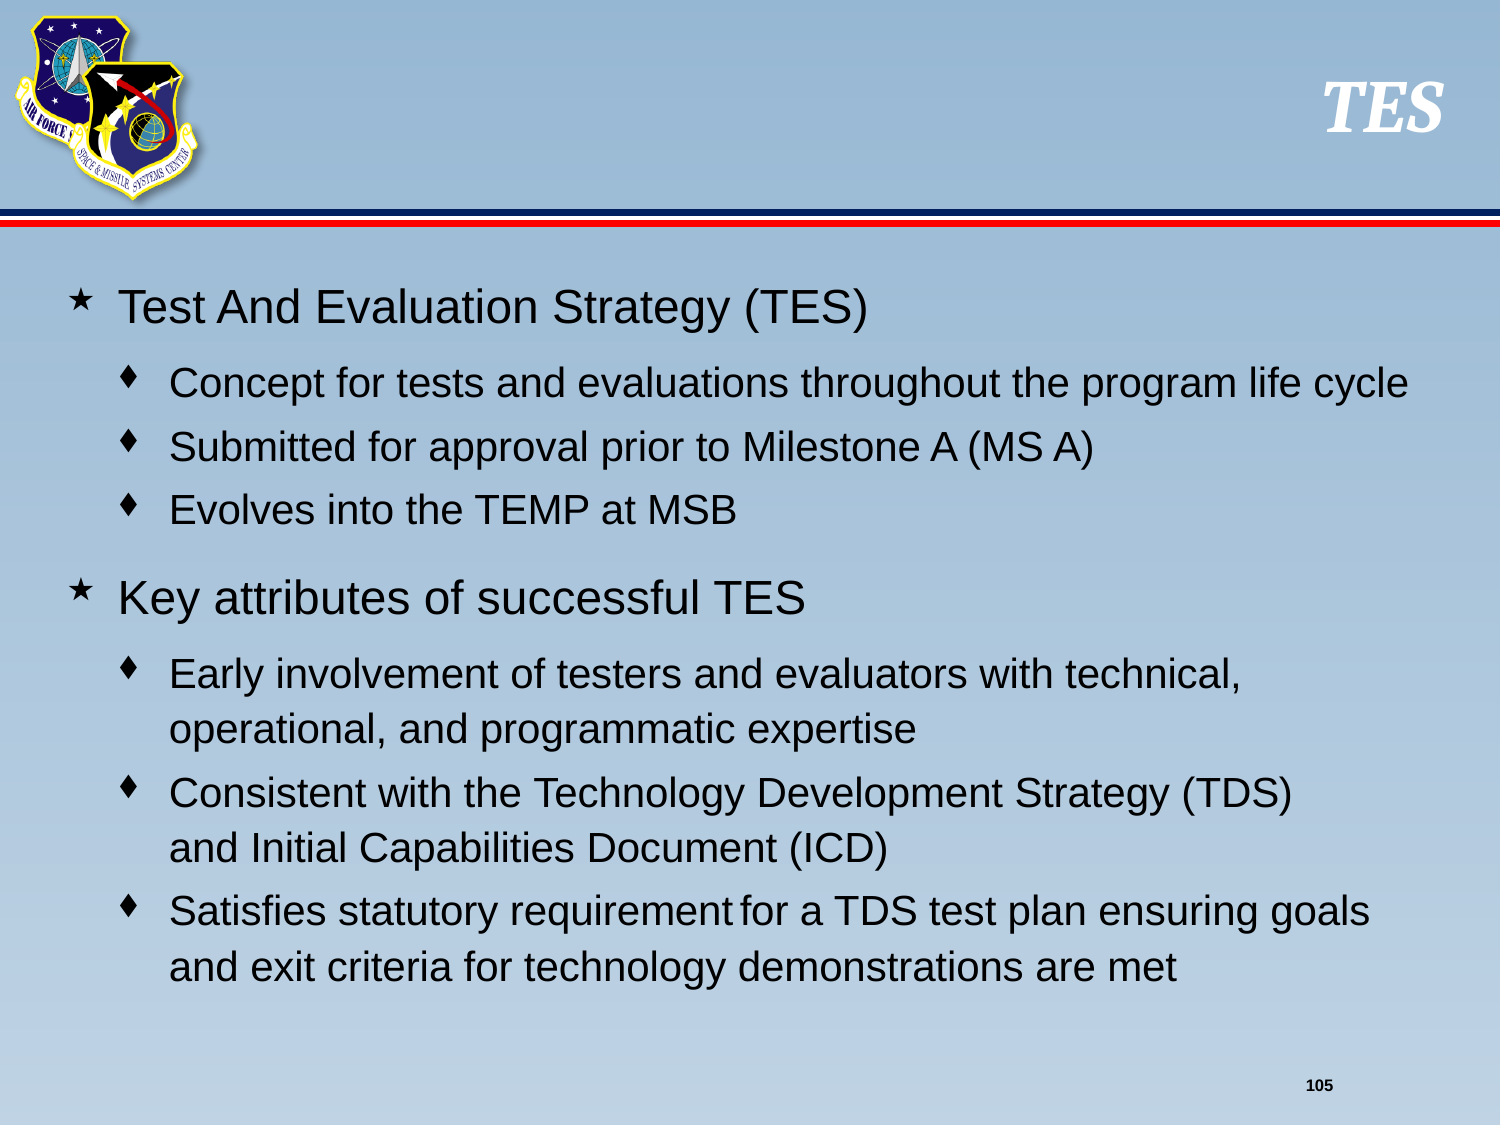

# TES
Test And Evaluation Strategy (TES)
Concept for tests and evaluations throughout the program life cycle
Submitted for approval prior to Milestone A (MS A)
Evolves into the TEMP at MSB
Key attributes of successful TES
Early involvement of testers and evaluators with technical, operational, and programmatic expertise
Consistent with the Technology Development Strategy (TDS) and Initial Capabilities Document (ICD)
Satisfies statutory requirement for a TDS test plan ensuring goals and exit criteria for technology demonstrations are met
105